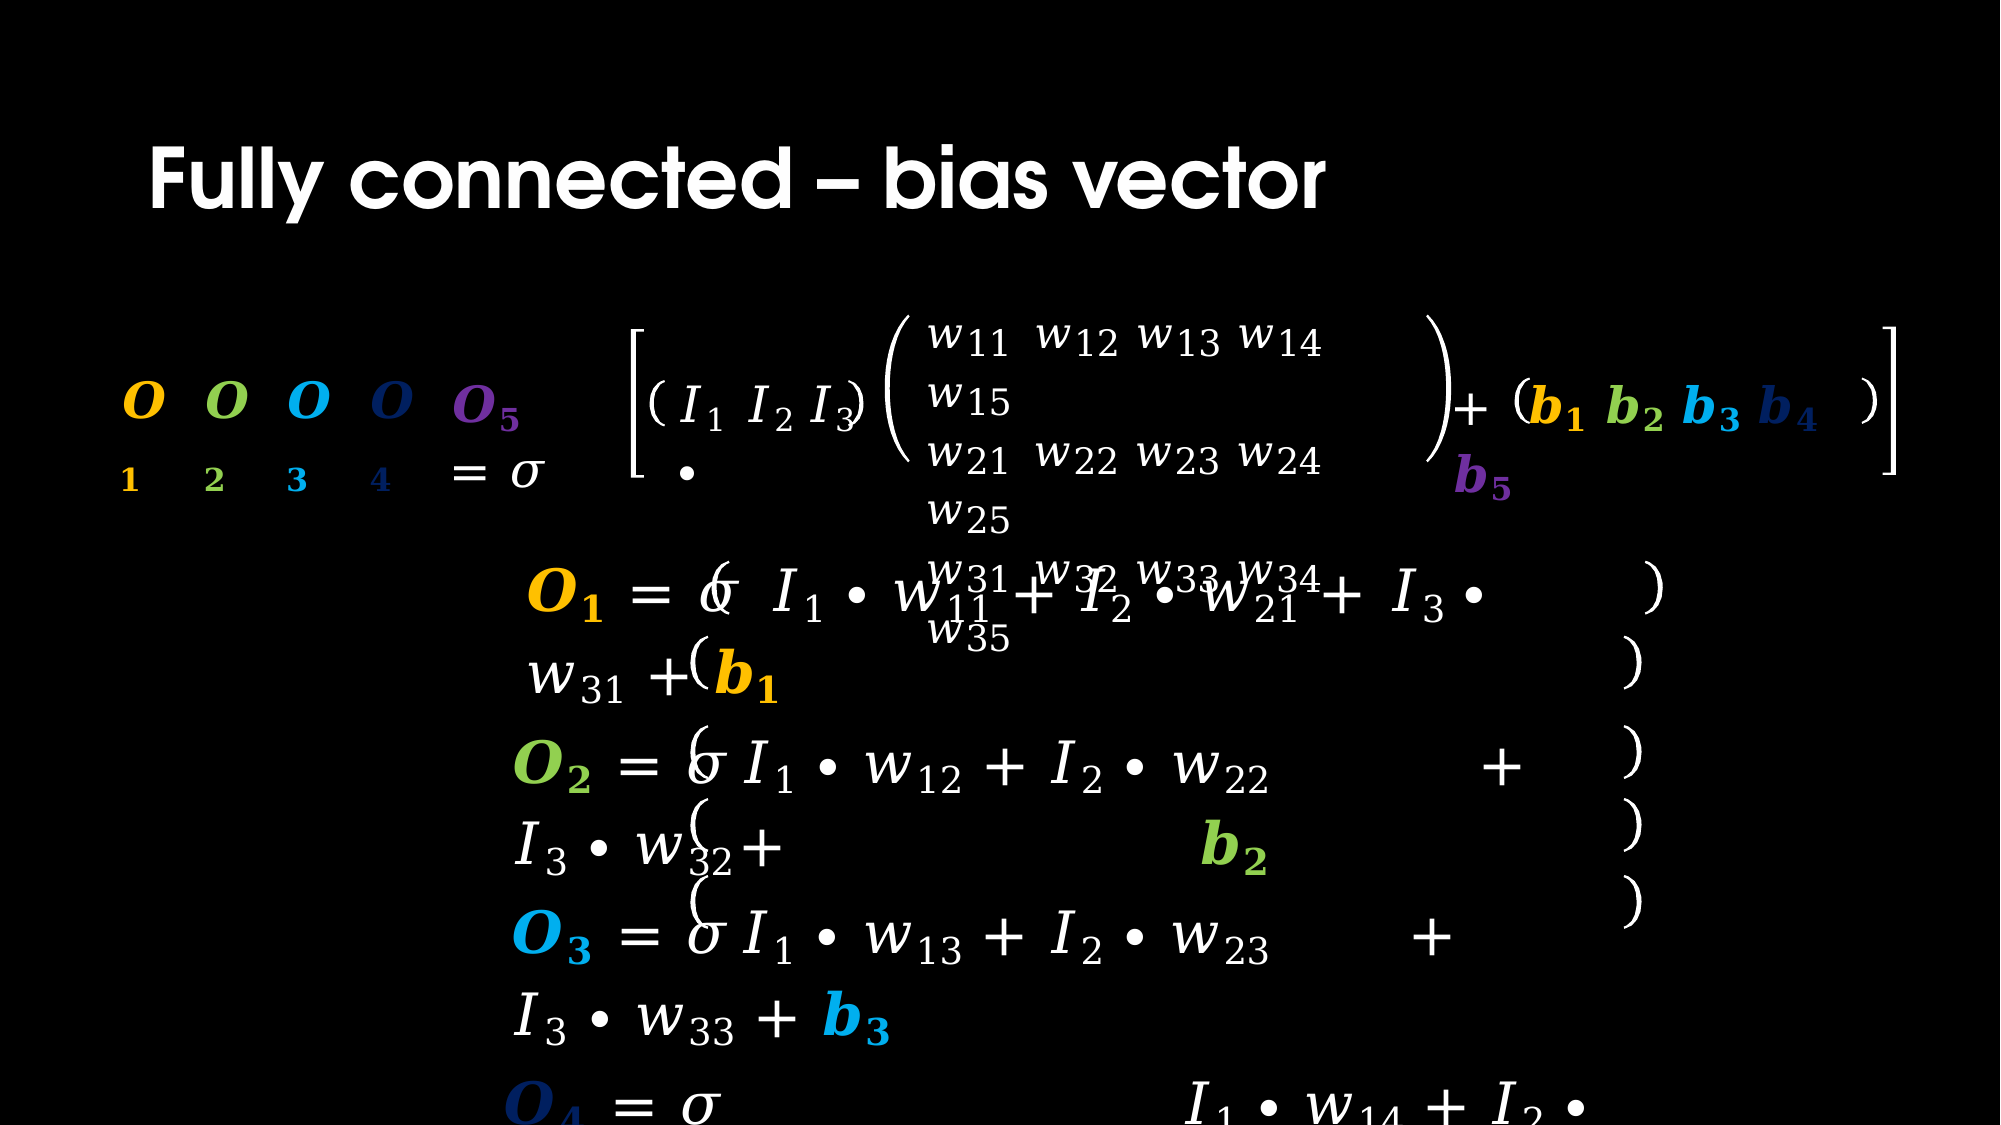

# Fully connected – bias vector
𝑤11	𝑤12	𝑤13	𝑤14	𝑤15
𝑤21	𝑤22	𝑤23	𝑤24	𝑤25
𝑤31	𝑤32	𝑤33	𝑤34	𝑤35

𝑶𝟏
𝑶𝟐
𝑶𝟑
𝑶𝟒
𝑶𝟓	= 𝜎
𝐼1	𝐼2	𝐼3	∙
+	𝒃𝟏	𝒃𝟐	𝒃𝟑	𝒃𝟒	𝒃𝟓

𝑶𝟏 = 𝜎	𝐼1 ∙ 𝑤11 + 𝐼2 ∙ 𝑤21 +	𝐼3 ∙	𝑤31 + 𝒃𝟏
𝑶𝟐 = 𝜎	𝐼1 ∙ 𝑤12 + 𝐼2 ∙ 𝑤22	+	𝐼3 ∙ 𝑤32	+	𝒃𝟐
𝑶𝟑 = 𝜎	𝐼1 ∙ 𝑤13 + 𝐼2 ∙ 𝑤23	+	𝐼3 ∙ 𝑤33 + 𝒃𝟑
𝑶𝟒 = 𝜎	𝐼1 ∙ 𝑤14 + 𝐼2 ∙ 𝑤24	+	𝐼3 ∙ 𝑤34 + 𝒃𝟒
𝑶𝟓 = 𝜎	𝐼1 ∙ 𝑤15 + 𝐼2 ∙ 𝑤25	+	𝐼3 ∙ 𝑤35	+	𝒃𝟓
Situation: 𝐼1 = 0, 𝐼2 = 0, 𝐼2 = 0.